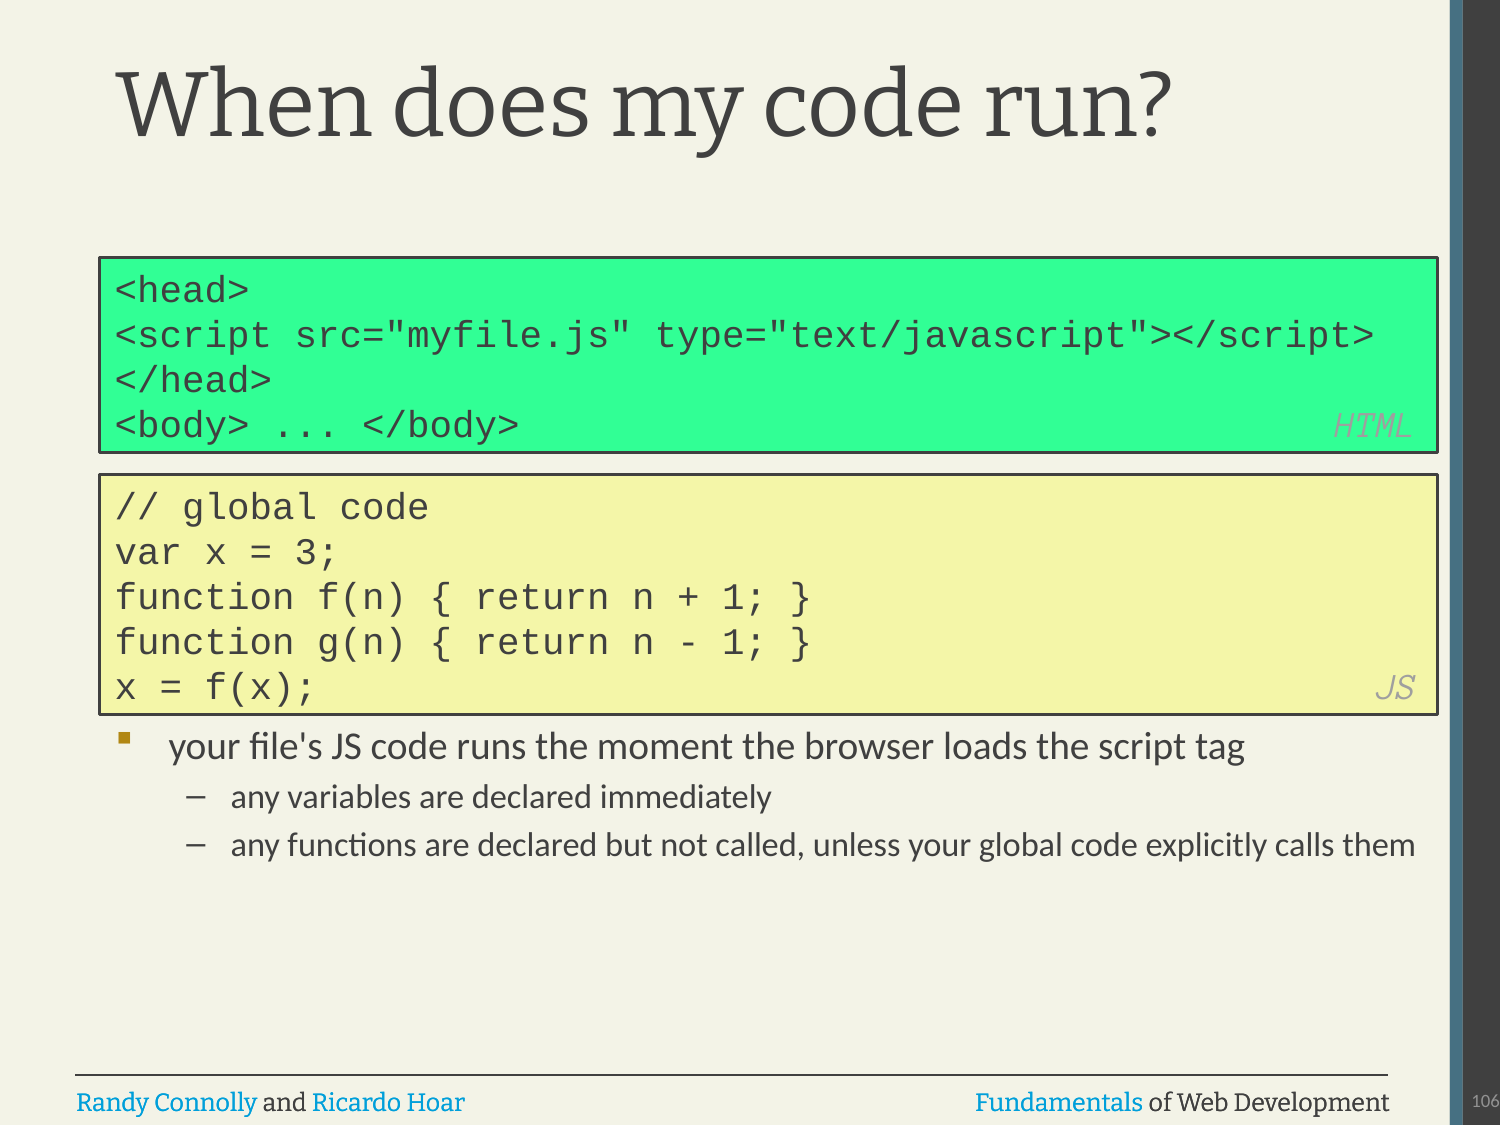

# When does my code run?
<head>
<script src="myfile.js" type="text/javascript"></script>
</head>
<body> ... </body>						 HTML
// global code
var x = 3;
function f(n) { return n + 1; }
function g(n) { return n - 1; }
x = f(x);							   JS
your file's JS code runs the moment the browser loads the script tag
any variables are declared immediately
any functions are declared but not called, unless your global code explicitly calls them
106